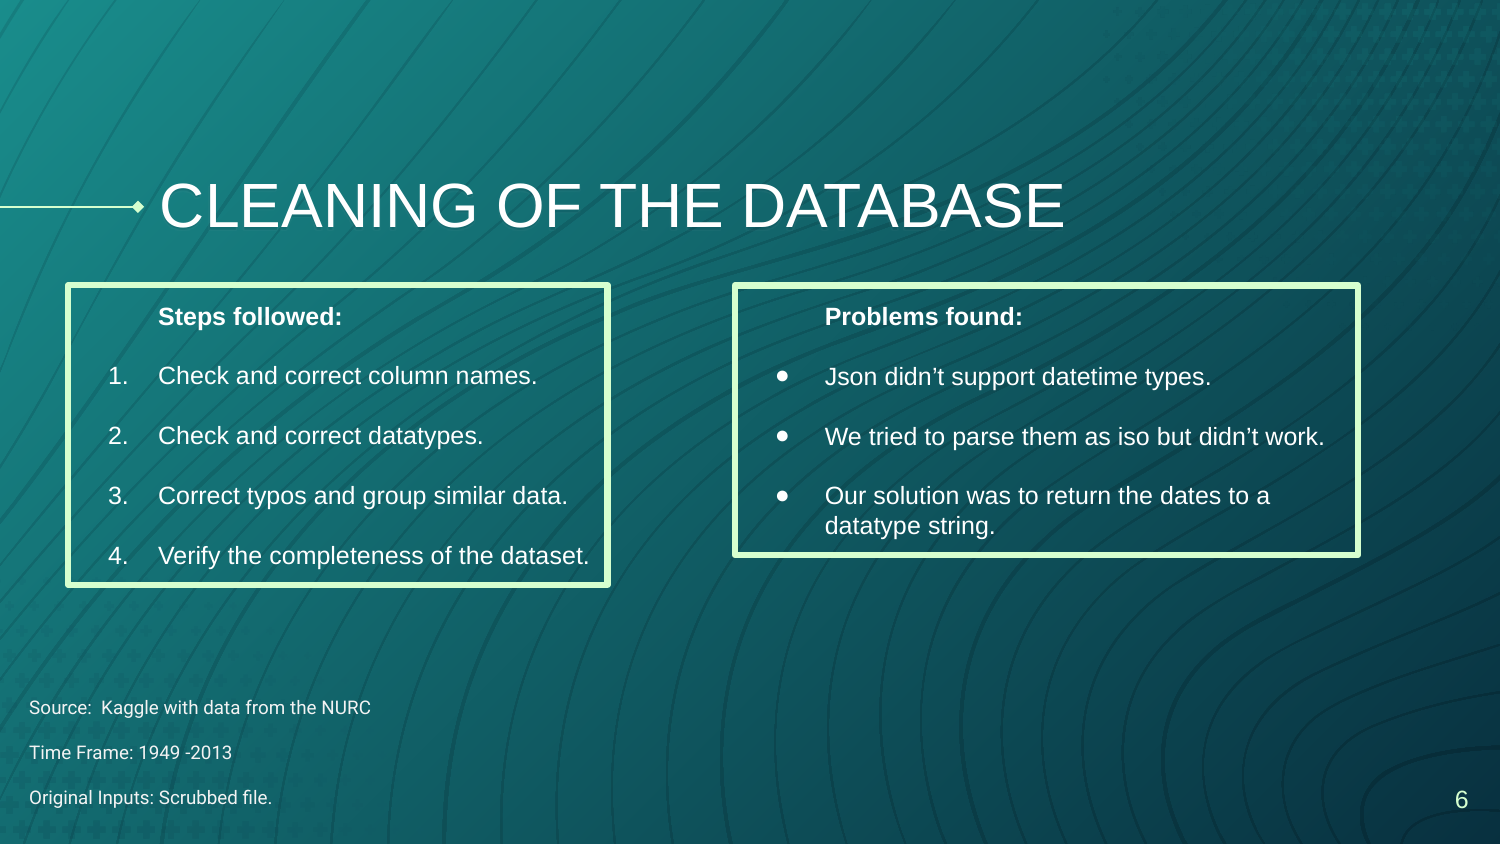

# CLEANING OF THE DATABASE
Steps followed:

Check and correct column names.

Check and correct datatypes.

Correct typos and group similar data.

Verify the completeness of the dataset.
Problems found:

Json didn’t support datetime types.

We tried to parse them as iso but didn’t work.

Our solution was to return the dates to a datatype string.
Source:  Kaggle with data from the NURC

Time Frame: 1949 -2013

Original Inputs: Scrubbed file.
6